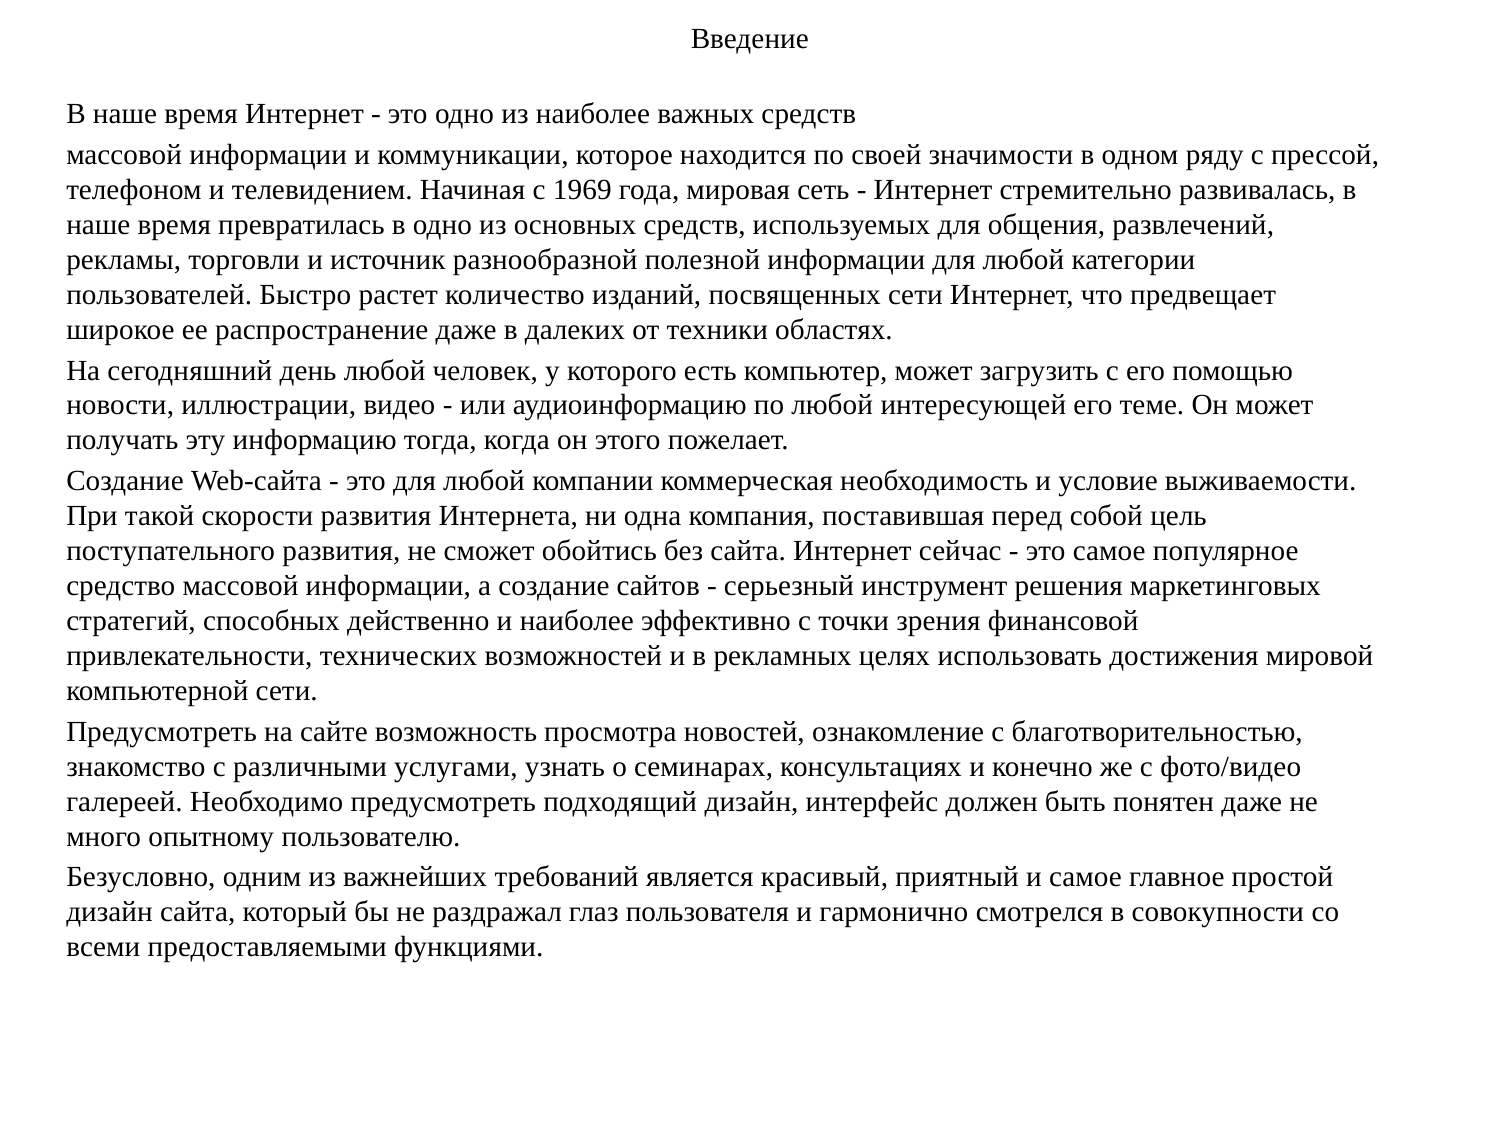

# Введение
В наше время Интернет - это одно из наиболее важных средств
массовой информации и коммуникации, которое находится по своей значимости в одном ряду с прессой, телефоном и телевидением. Начиная с 1969 года, мировая сеть - Интернет стремительно развивалась, в наше время превратилась в одно из основных средств, используемых для общения, развлечений, рекламы, торговли и источник разнообразной полезной информации для любой категории пользователей. Быстро растет количество изданий, посвященных сети Интернет, что предвещает широкое ее распространение даже в далеких от техники областях.
На сегодняшний день любой человек, у которого есть компьютер, может загрузить с его помощью новости, иллюстрации, видео - или аудиоинформацию по любой интересующей его теме. Он может получать эту информацию тогда, когда он этого пожелает.
Создание Web-сайта - это для любой компании коммерческая необходимость и условие выживаемости. При такой скорости развития Интернета, ни одна компания, поставившая перед собой цель поступательного развития, не сможет обойтись без сайта. Интернет сейчас - это самое популярное средство массовой информации, а создание сайтов - серьезный инструмент решения маркетинговых стратегий, способных действенно и наиболее эффективно с точки зрения финансовой привлекательности, технических возможностей и в рекламных целях использовать достижения мировой компьютерной сети.
Предусмотреть на сайте возможность просмотра новостей, ознакомление с благотворительностью, знакомство с различными услугами, узнать о семинарах, консультациях и конечно же с фото/видео галереей. Необходимо предусмотреть подходящий дизайн, интерфейс должен быть понятен даже не много опытному пользователю.
Безусловно, одним из важнейших требований является красивый, приятный и самое главное простой дизайн сайта, который бы не раздражал глаз пользователя и гармонично смотрелся в совокупности со всеми предоставляемыми функциями.